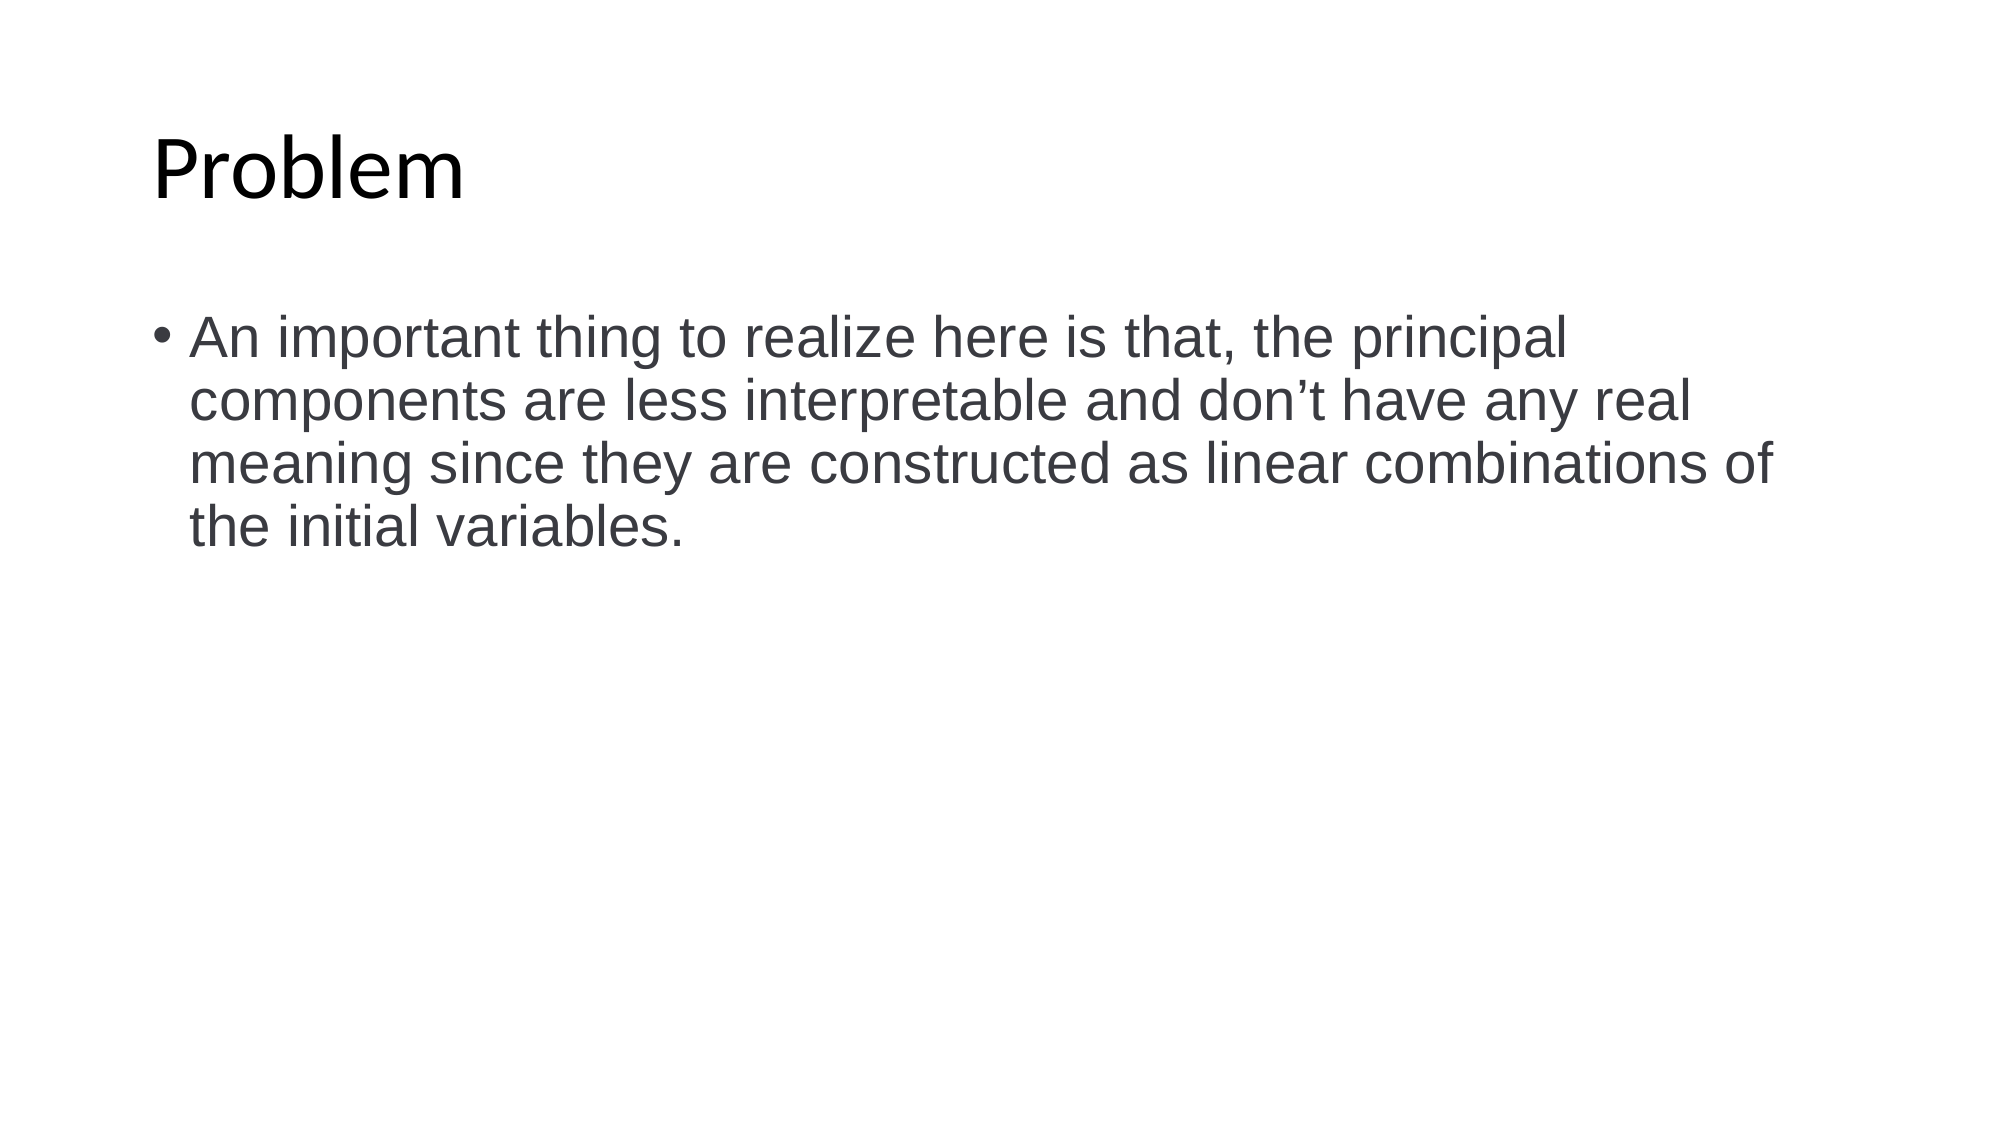

# Problem
An important thing to realize here is that, the principal components are less interpretable and don’t have any real meaning since they are constructed as linear combinations of the initial variables.